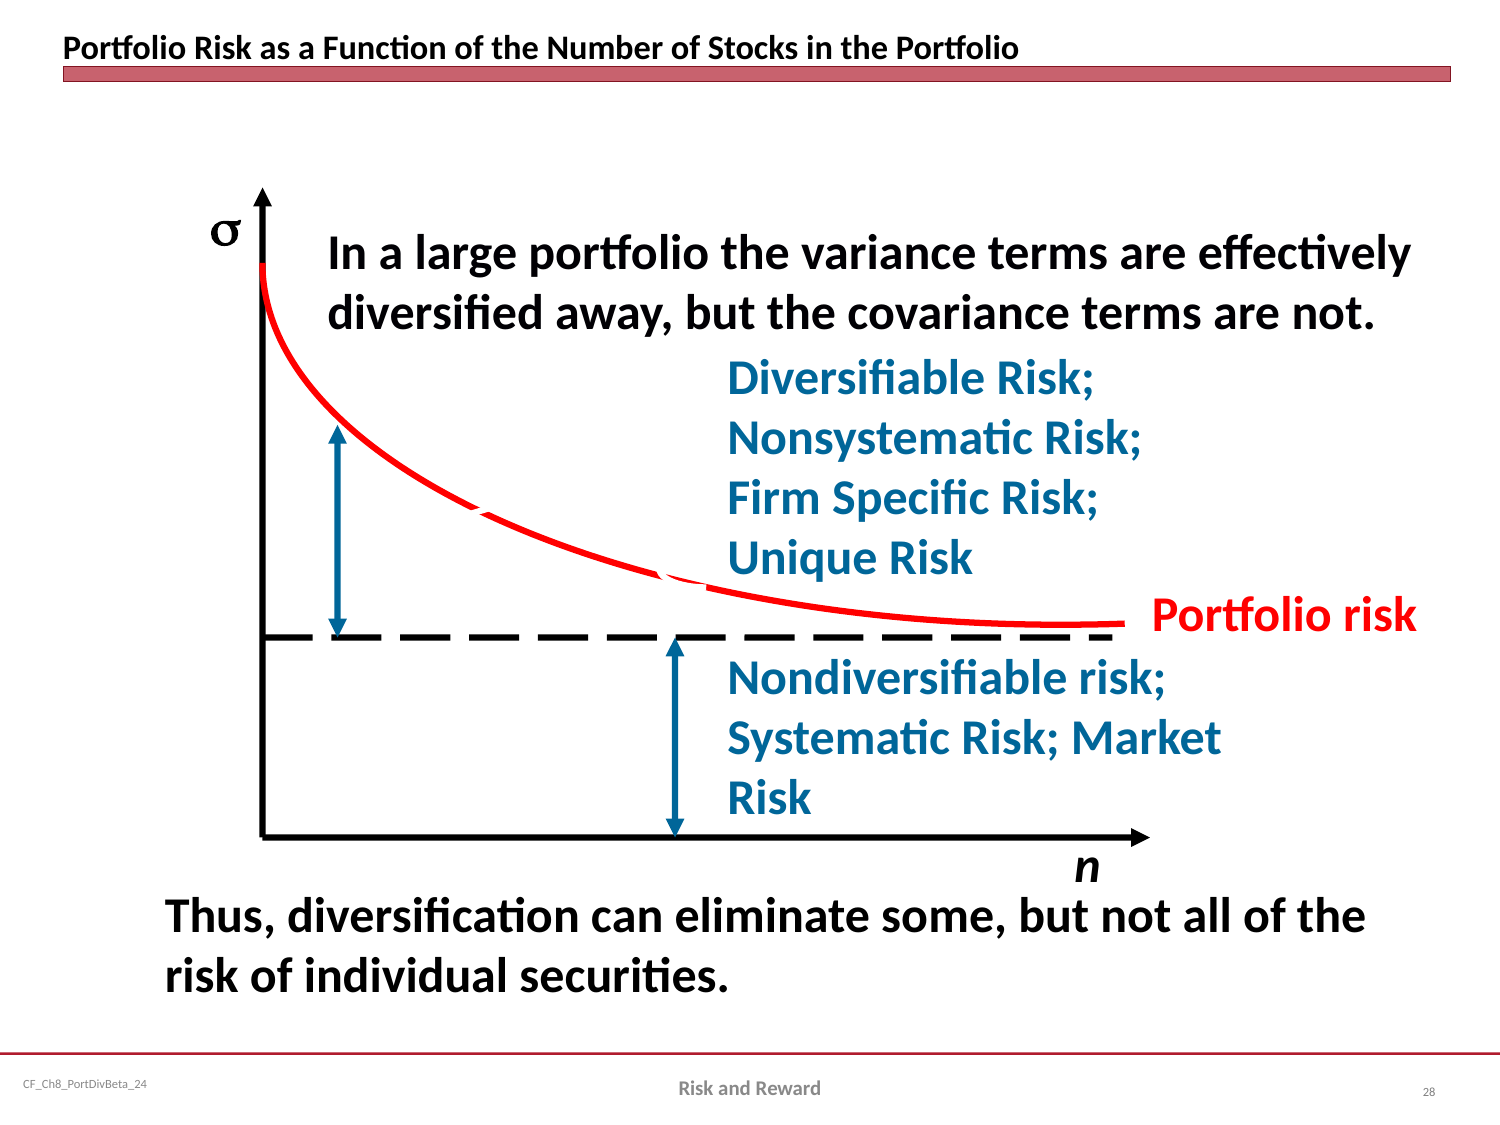

# Portfolio Risk as a Function of the Number of Stocks in the Portfolio

σ

In a large portfolio the variance terms are effectively diversified away, but the covariance terms are not.

Diversifiable Risk; Nonsystematic Risk; Firm Specific Risk; Unique Risk

Portfolio risk

Nondiversifiable risk; Systematic Risk; Market Risk
n

Thus, diversification can eliminate some, but not all of the risk of individual securities.
Risk and Reward
28